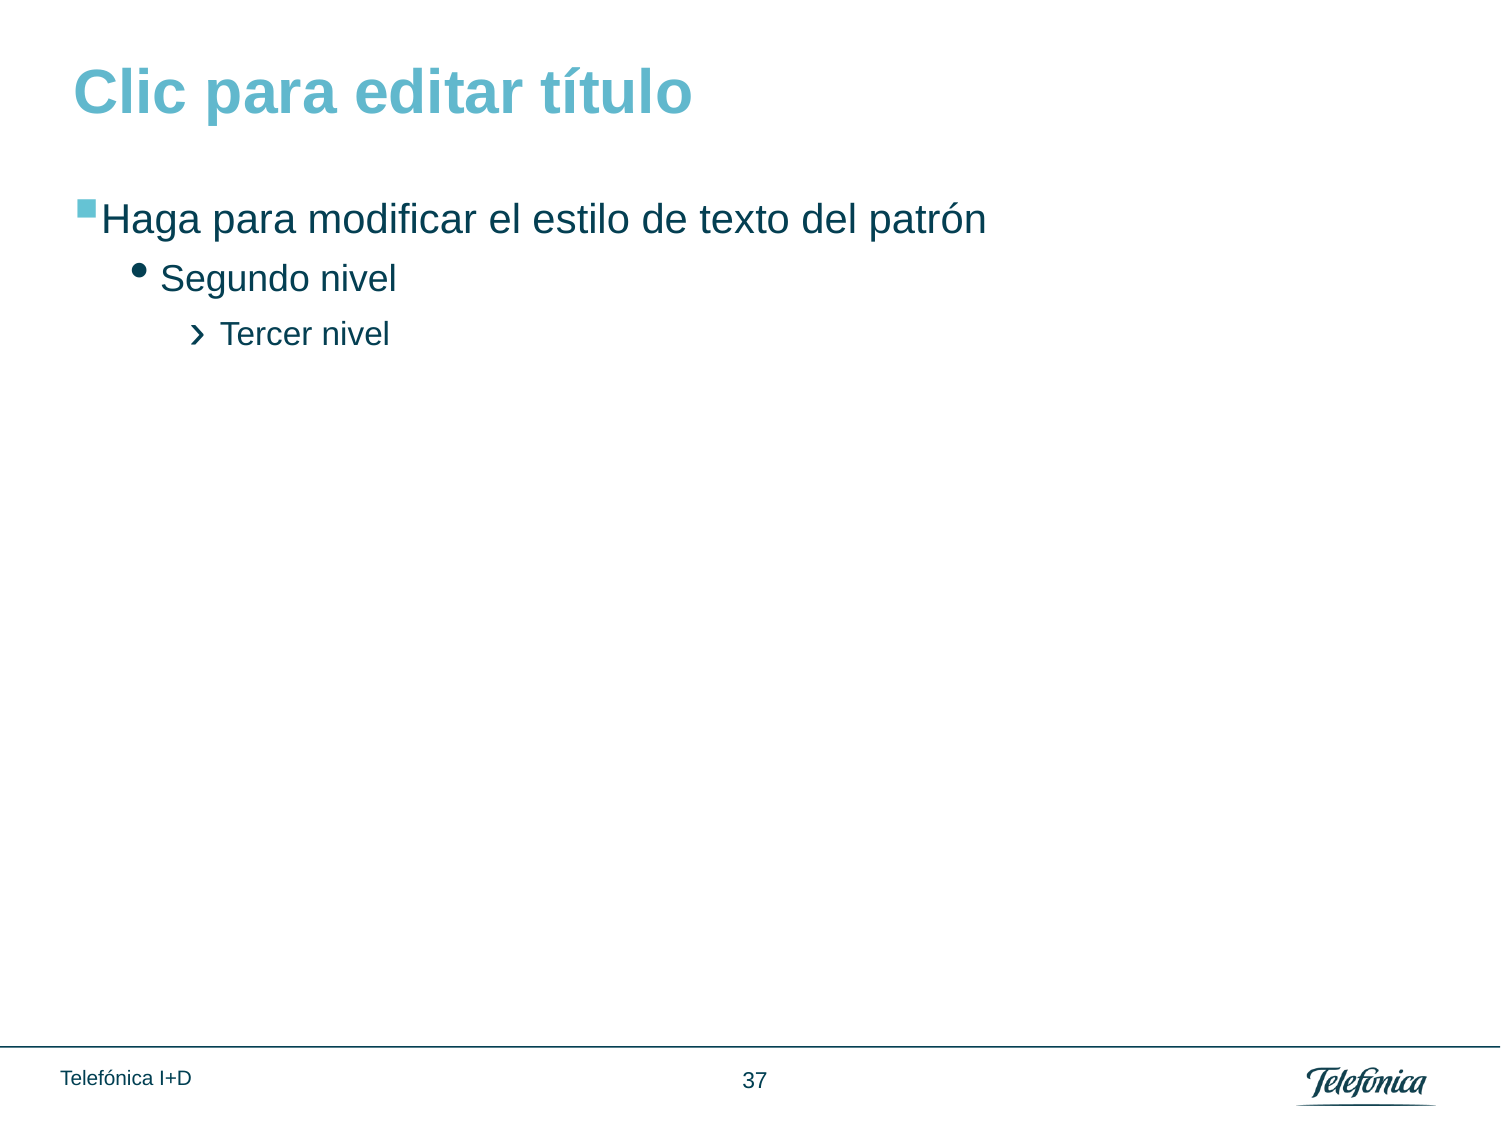

# Clic para editar título
Haga para modificar el estilo de texto del patrón
Segundo nivel
Tercer nivel
37